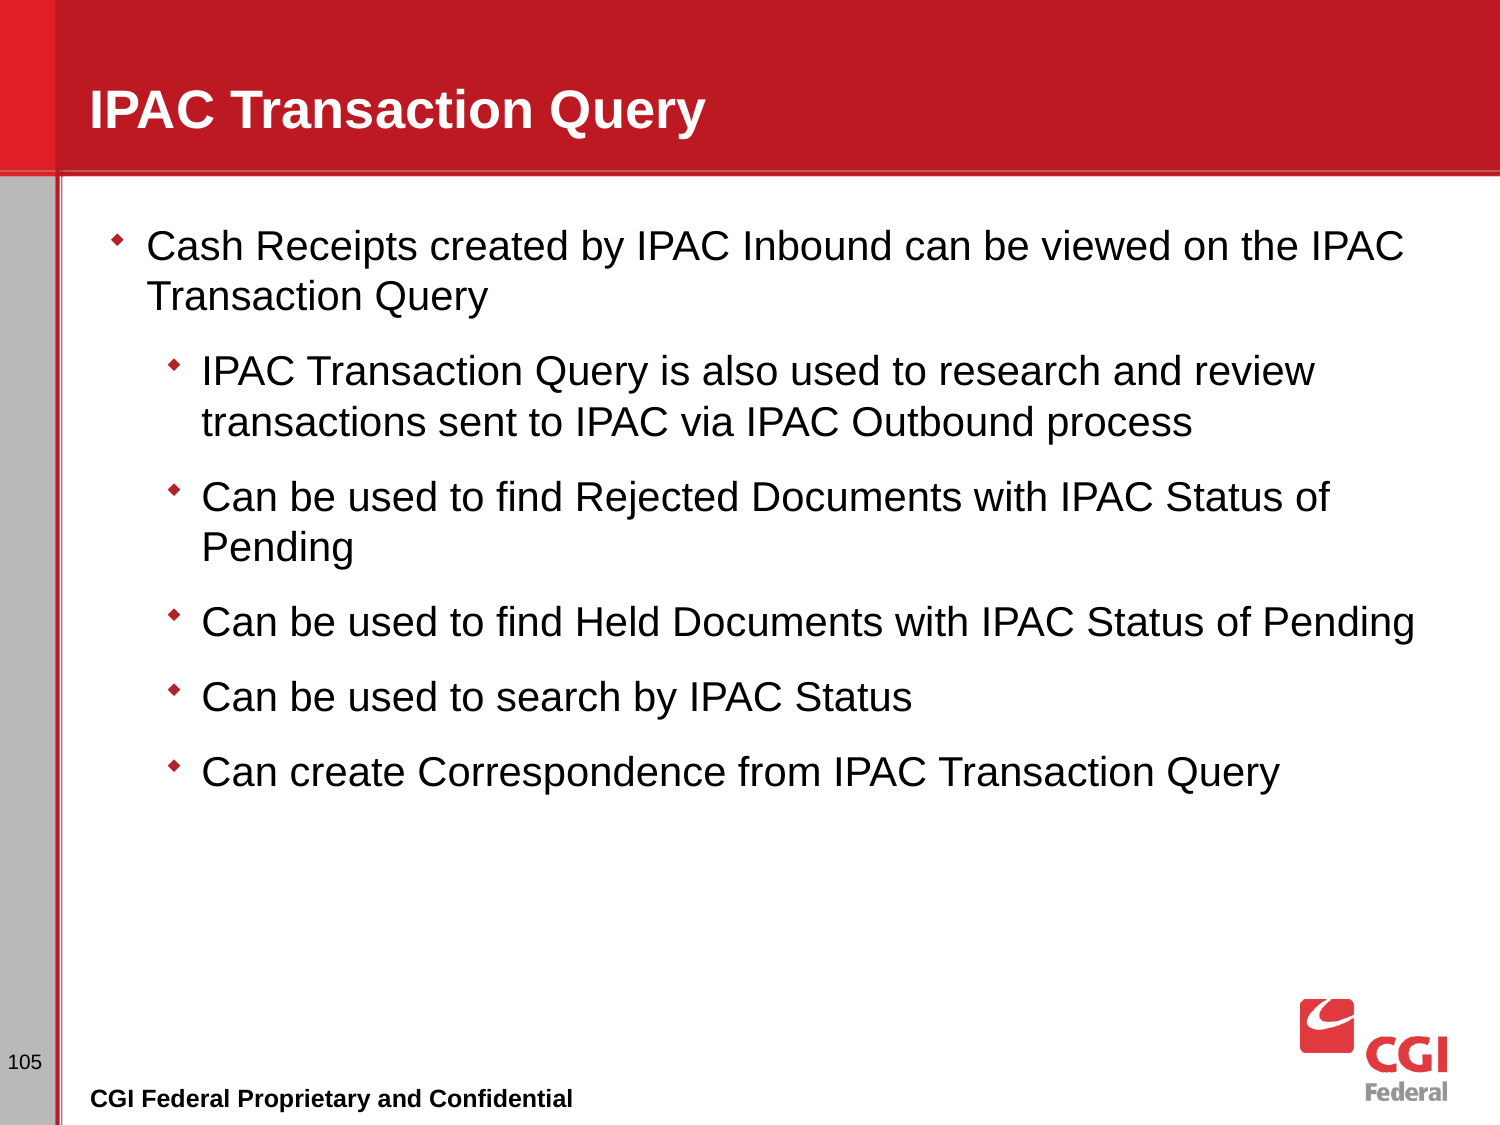

# IPAC Transaction Query

Cash Receipts created by IPAC Inbound can be viewed on the IPAC Transaction Query
IPAC Transaction Query is also used to research and review transactions sent to IPAC via IPAC Outbound process
Can be used to find Rejected Documents with IPAC Status of Pending
Can be used to find Held Documents with IPAC Status of Pending
Can be used to search by IPAC Status
Can create Correspondence from IPAC Transaction Query

105
CGI Federal Proprietary and Confidential